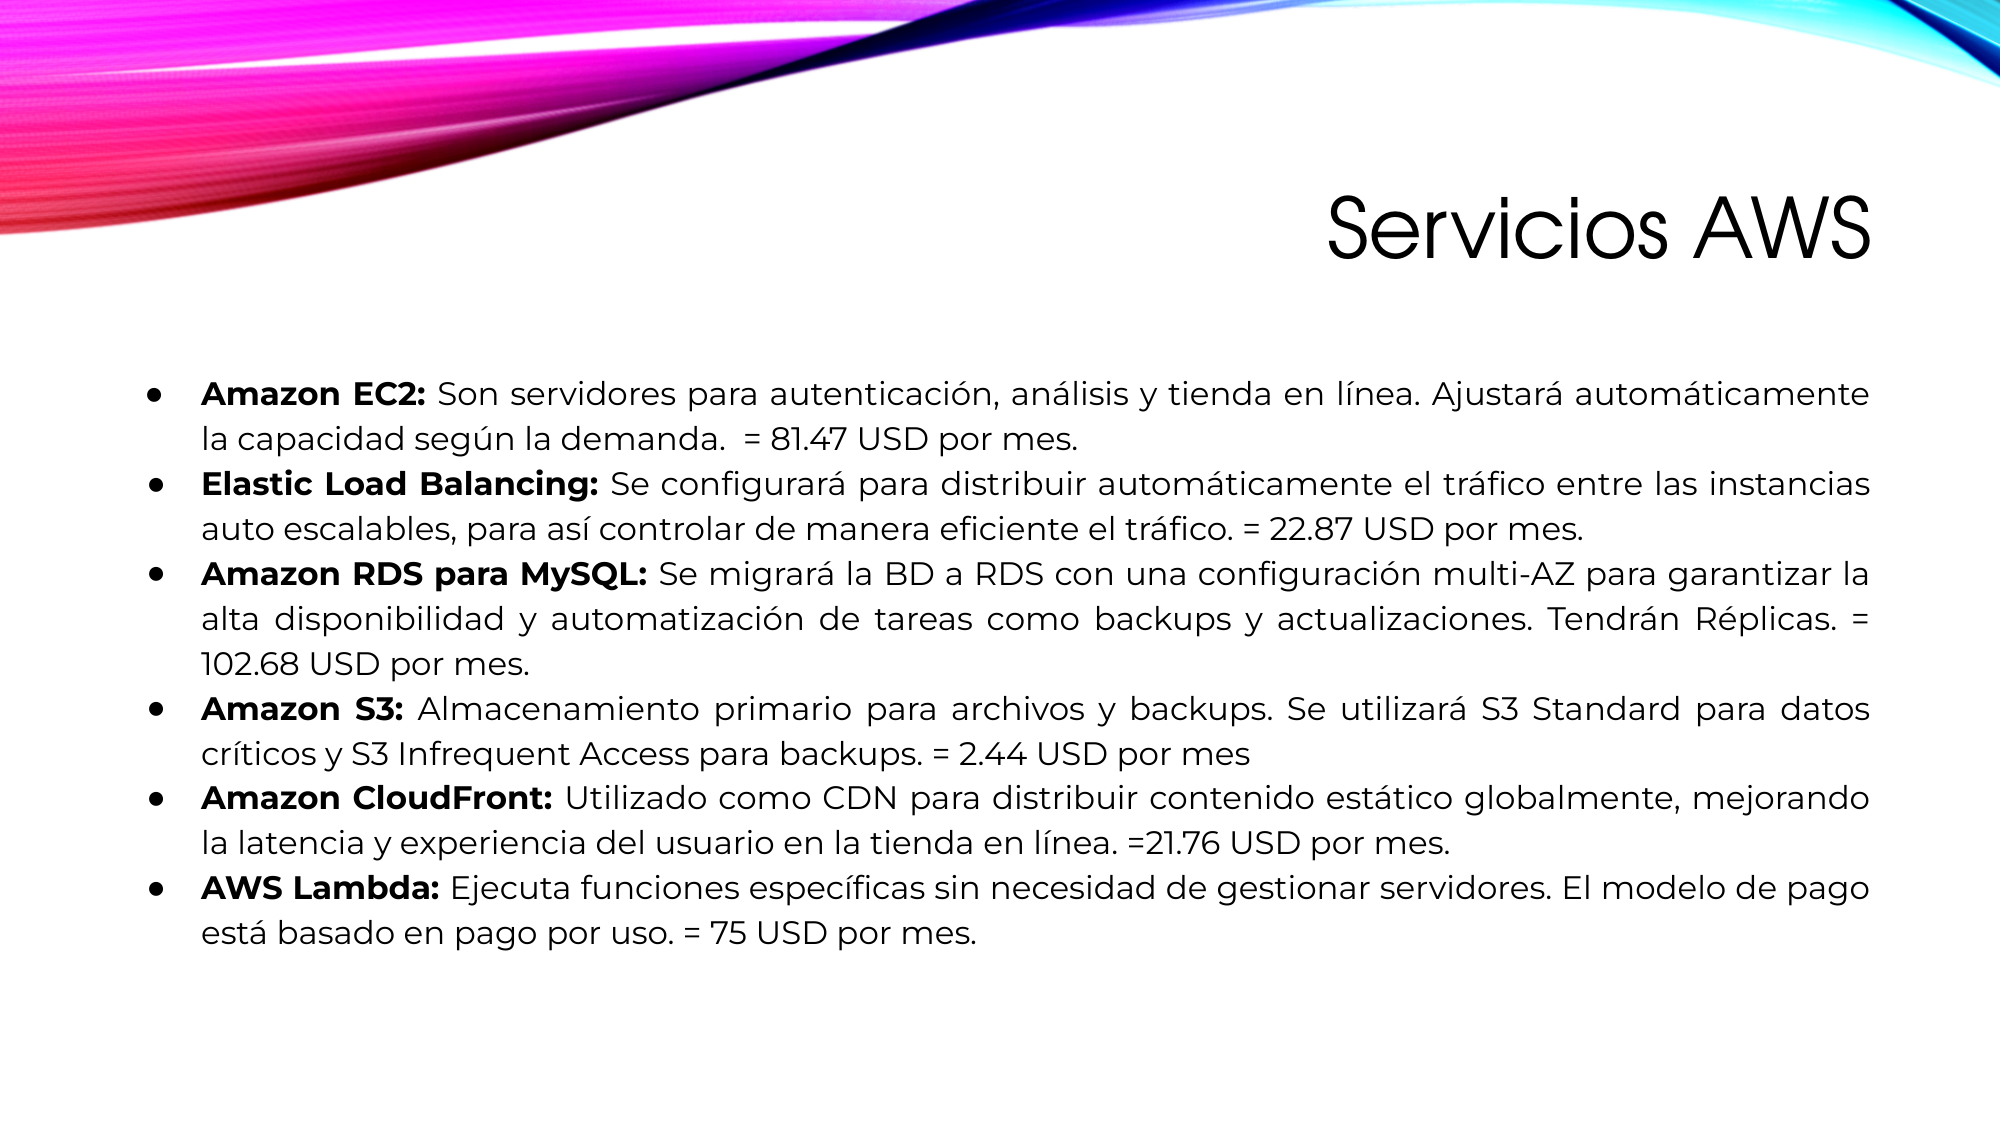

# Servicios AWS
Amazon EC2: Son servidores para autenticación, análisis y tienda en línea. Ajustará automáticamente la capacidad según la demanda.  = 81.47 USD por mes.
Elastic Load Balancing: Se configurará para distribuir automáticamente el tráfico entre las instancias auto escalables, para así controlar de manera eficiente el tráfico. = 22.87 USD por mes.
Amazon RDS para MySQL: Se migrará la BD a RDS con una configuración multi-AZ para garantizar la alta disponibilidad y automatización de tareas como backups y actualizaciones. Tendrán Réplicas. = 102.68 USD por mes.
Amazon S3: Almacenamiento primario para archivos y backups. Se utilizará S3 Standard para datos críticos y S3 Infrequent Access para backups. = 2.44 USD por mes
Amazon CloudFront: Utilizado como CDN para distribuir contenido estático globalmente, mejorando la latencia y experiencia del usuario en la tienda en línea. =21.76 USD por mes.
AWS Lambda: Ejecuta funciones específicas sin necesidad de gestionar servidores. El modelo de pago está basado en pago por uso. = 75 USD por mes.